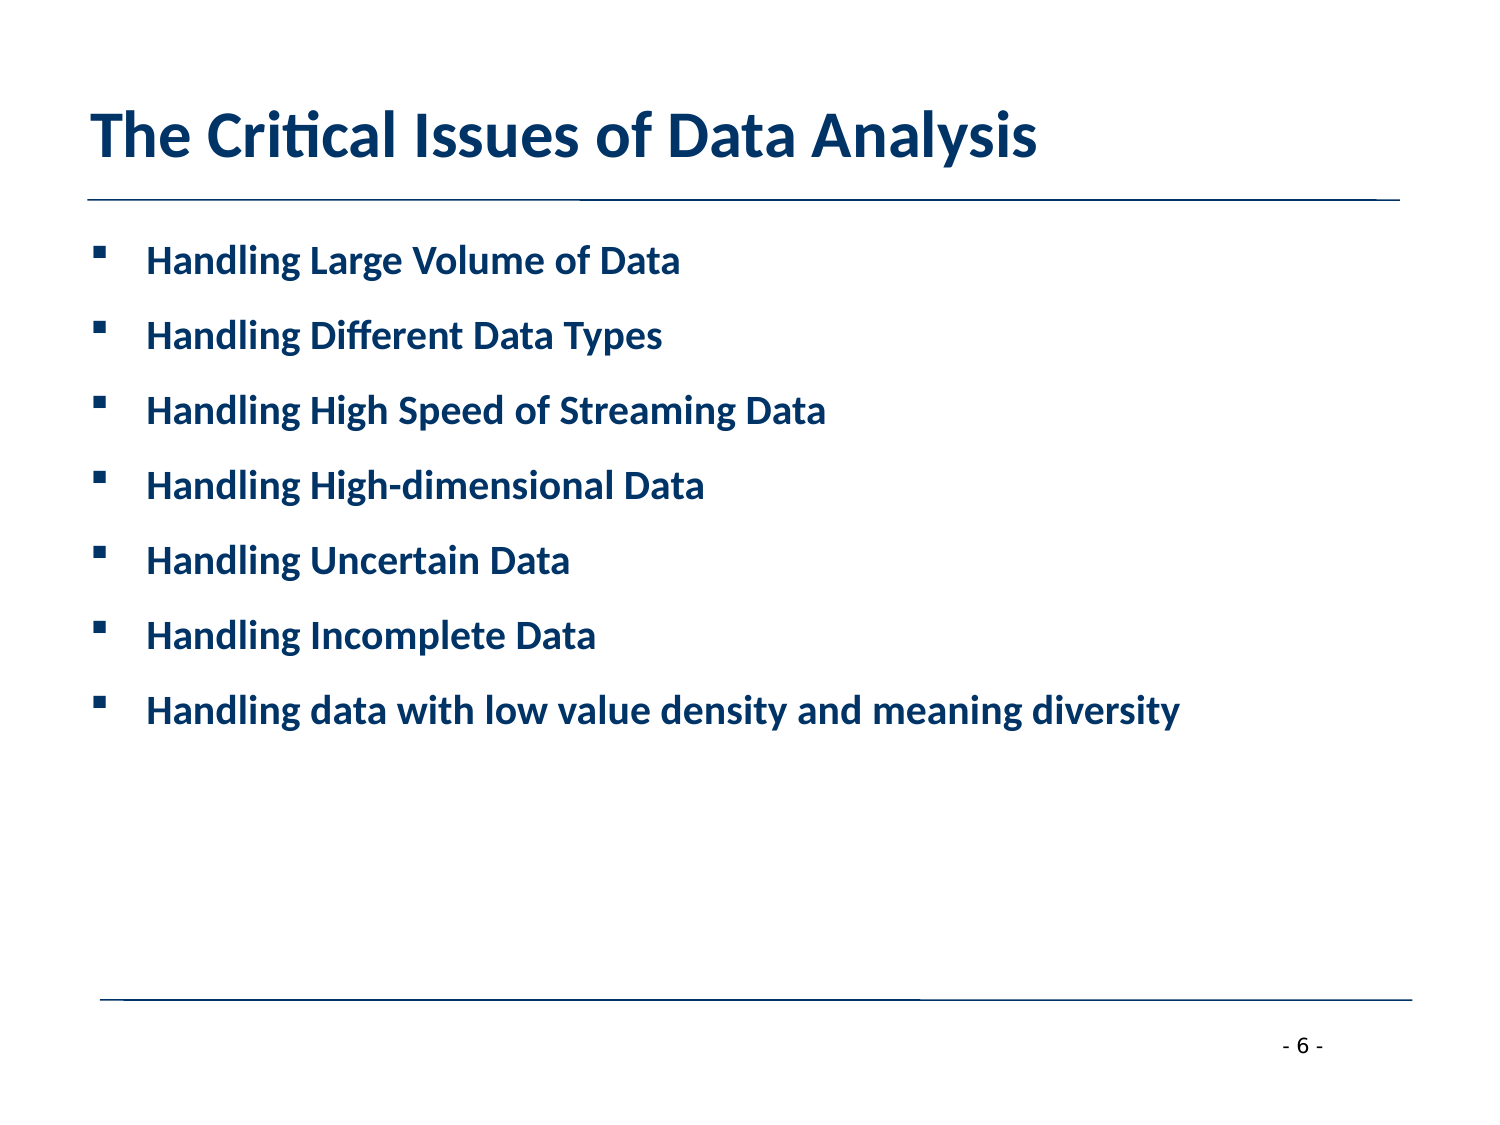

# The Critical Issues of Data Analysis
Handling Large Volume of Data
Handling Different Data Types
Handling High Speed of Streaming Data
Handling High-dimensional Data
Handling Uncertain Data
Handling Incomplete Data
Handling data with low value density and meaning diversity